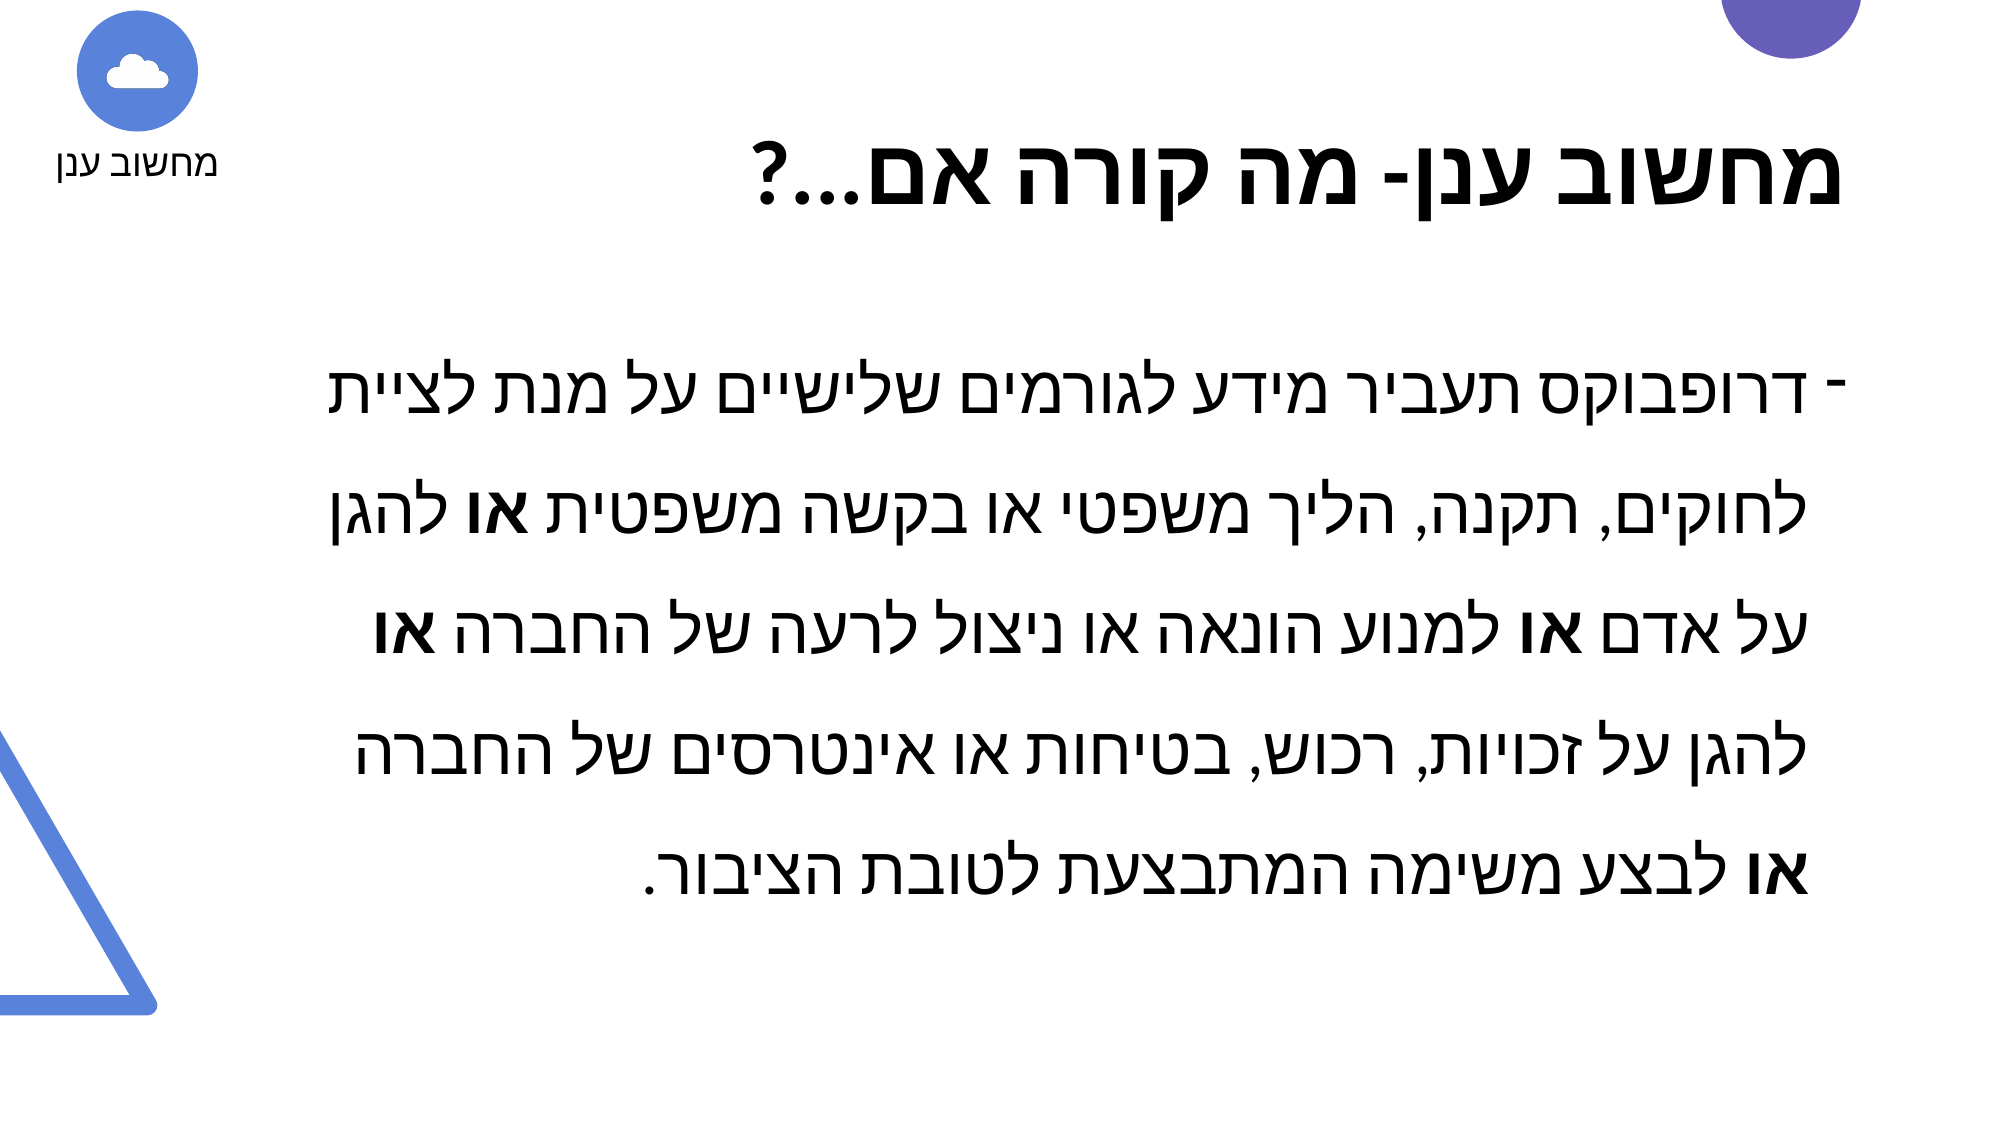

מחשוב ענן
# מחשוב ענן- מה קורה אם...?
דרופבוקס תעביר מידע לגורמים שלישיים על מנת לציית לחוקים, תקנה, הליך משפטי או בקשה משפטית או להגן על אדם או למנוע הונאה או ניצול לרעה של החברה או להגן על זכויות, רכוש, בטיחות או אינטרסים של החברה או לבצע משימה המתבצעת לטובת הציבור.